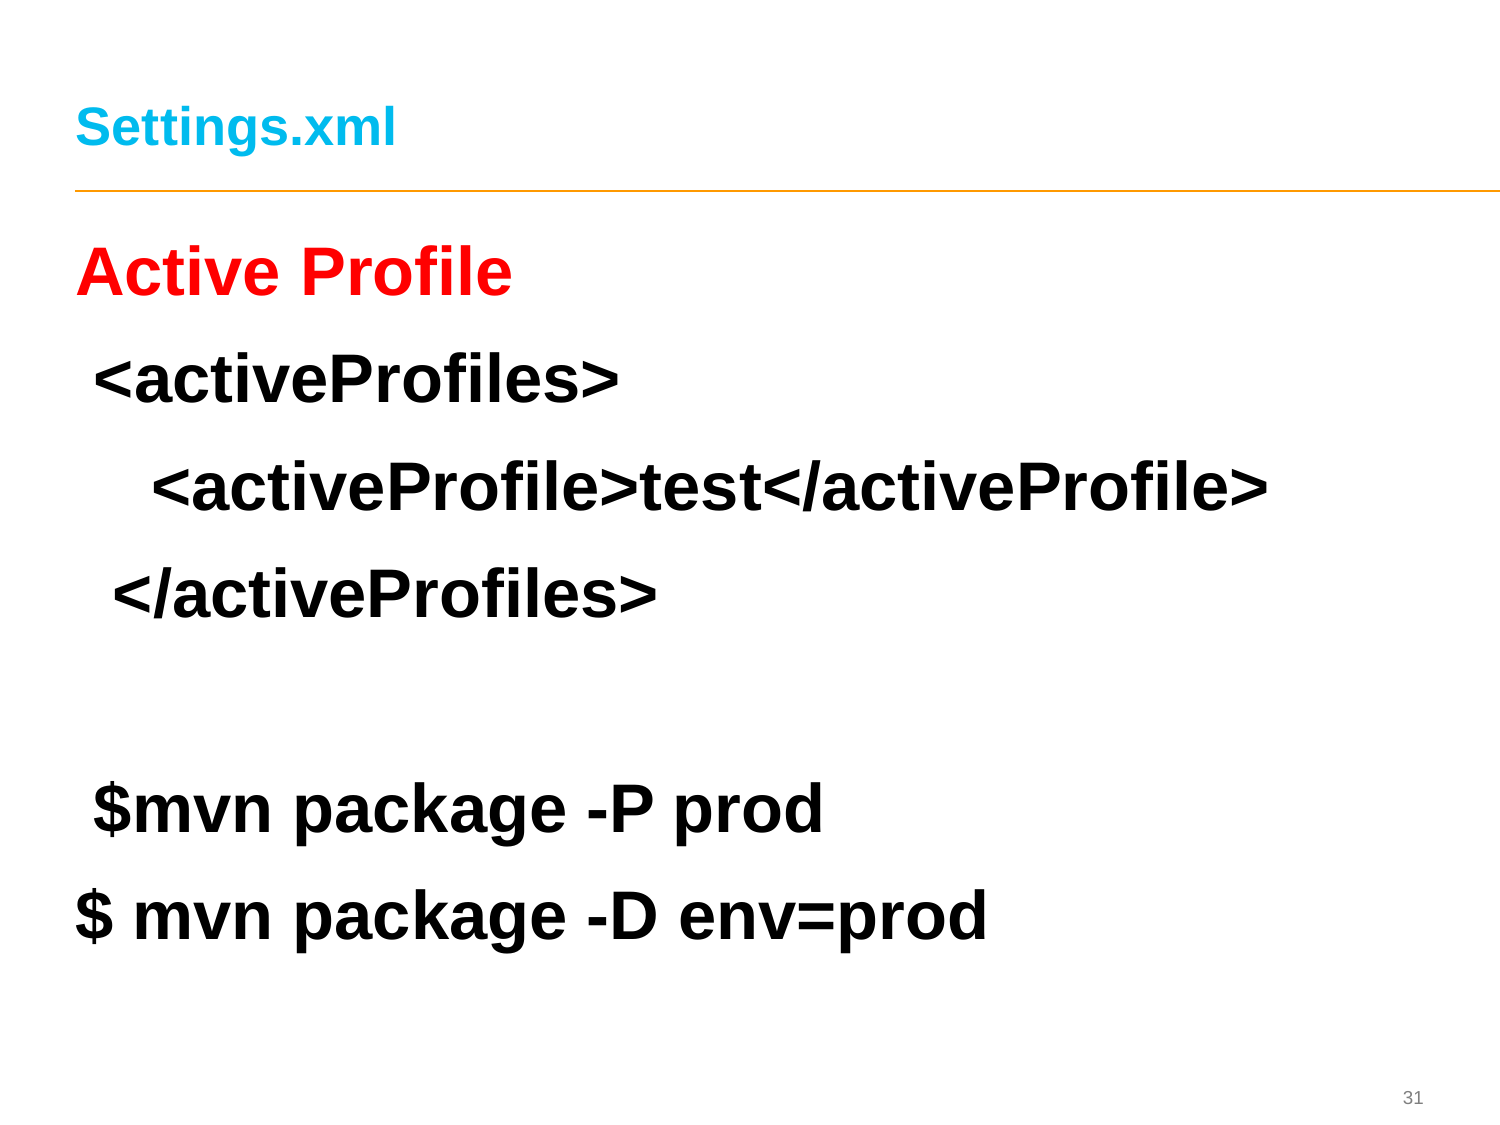

# Settings.xml
Active Profile
 <activeProfiles>
    <activeProfile>test</activeProfile>
  </activeProfiles>

 $mvn package -P prod
$ mvn package -D env=prod